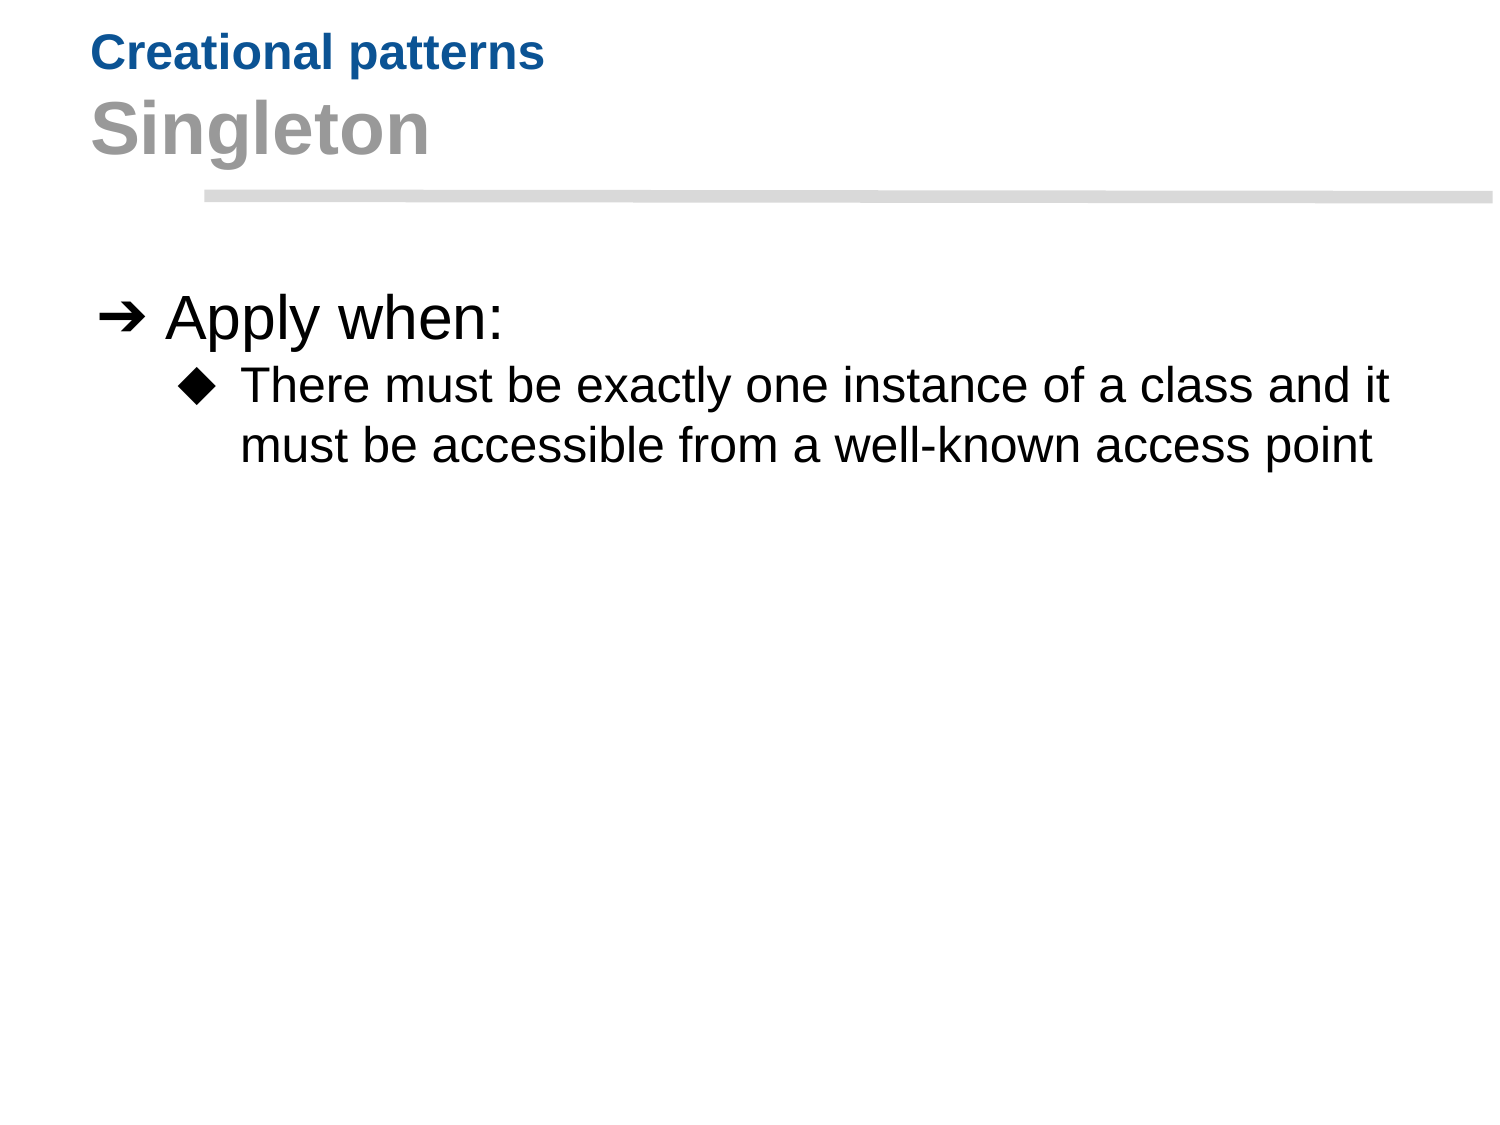

# Creational patterns
Singleton
Apply when:
There must be exactly one instance of a class and it must be accessible from a well-known access point